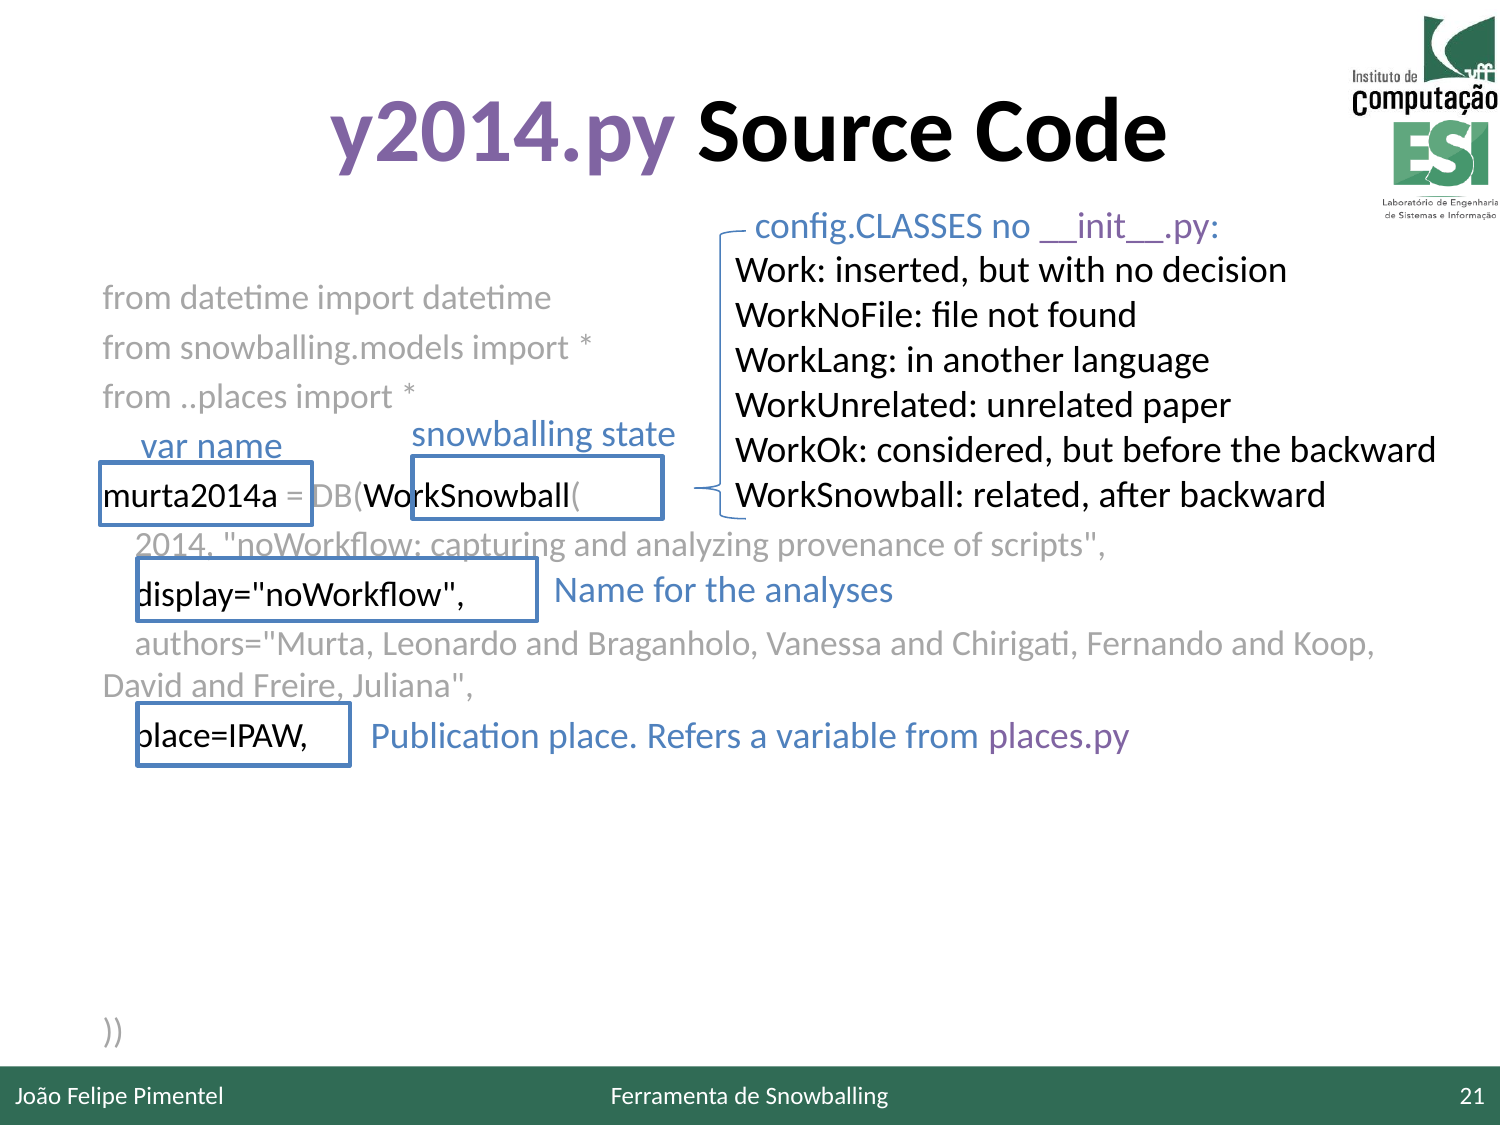

# y2014.py Source Code
config.CLASSES no __init__.py:

Work: inserted, but with no decision
WorkNoFile: file not found
WorkLang: in another language
WorkUnrelated: unrelated paper
WorkOk: considered, but before the backward
WorkSnowball: related, after backward
from datetime import datetime
from snowballing.models import *
from ..places import *

murta2014a = DB(WorkSnowball(
    2014, "noWorkflow: capturing and analyzing provenance of scripts",
    display="noWorkflow",
    authors="Murta, Leonardo and Braganholo, Vanessa and Chirigati, Fernando and Koop, David and Freire, Juliana",
    place=IPAW,

))
snowballing state
var name

Name for the analyses

Publication place. Refers a variable from places.py
João Felipe Pimentel
Ferramenta de Snowballing
21